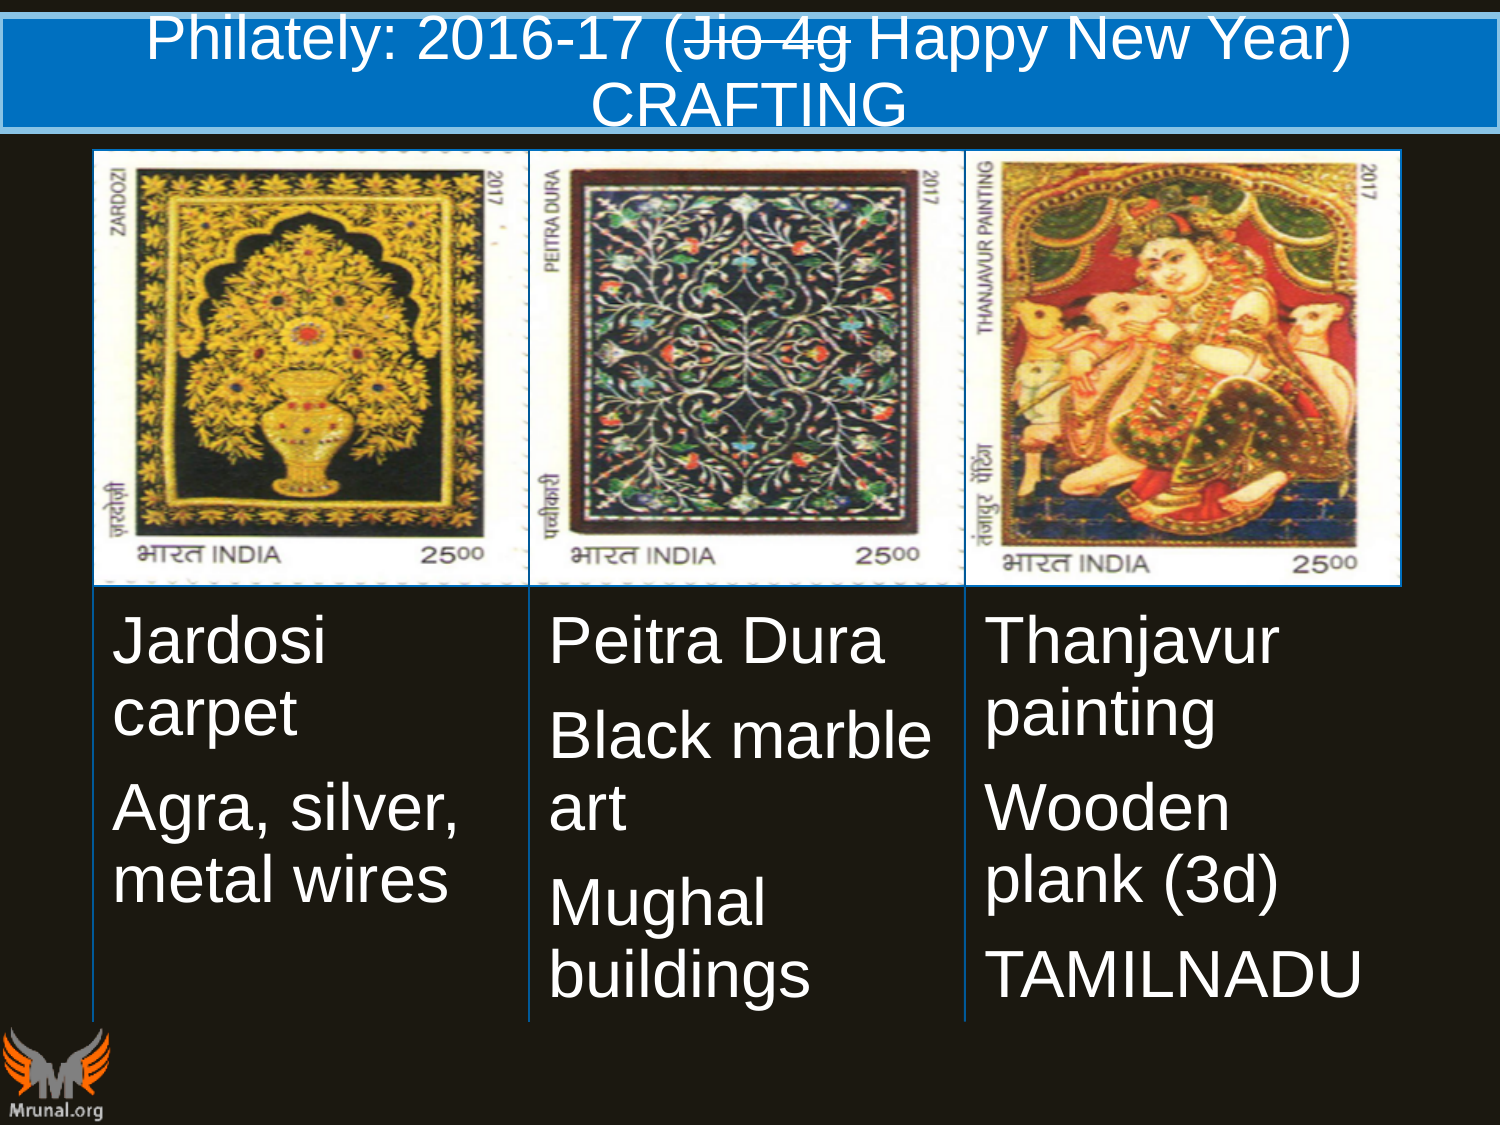

# Philately: 2016-17 (Jio 4g Happy New Year) CRAFTING
Jardosi carpet
Agra, silver, metal wires
Peitra Dura
Black marble art
Mughal buildings
Thanjavur painting
Wooden plank (3d)
TAMILNADU